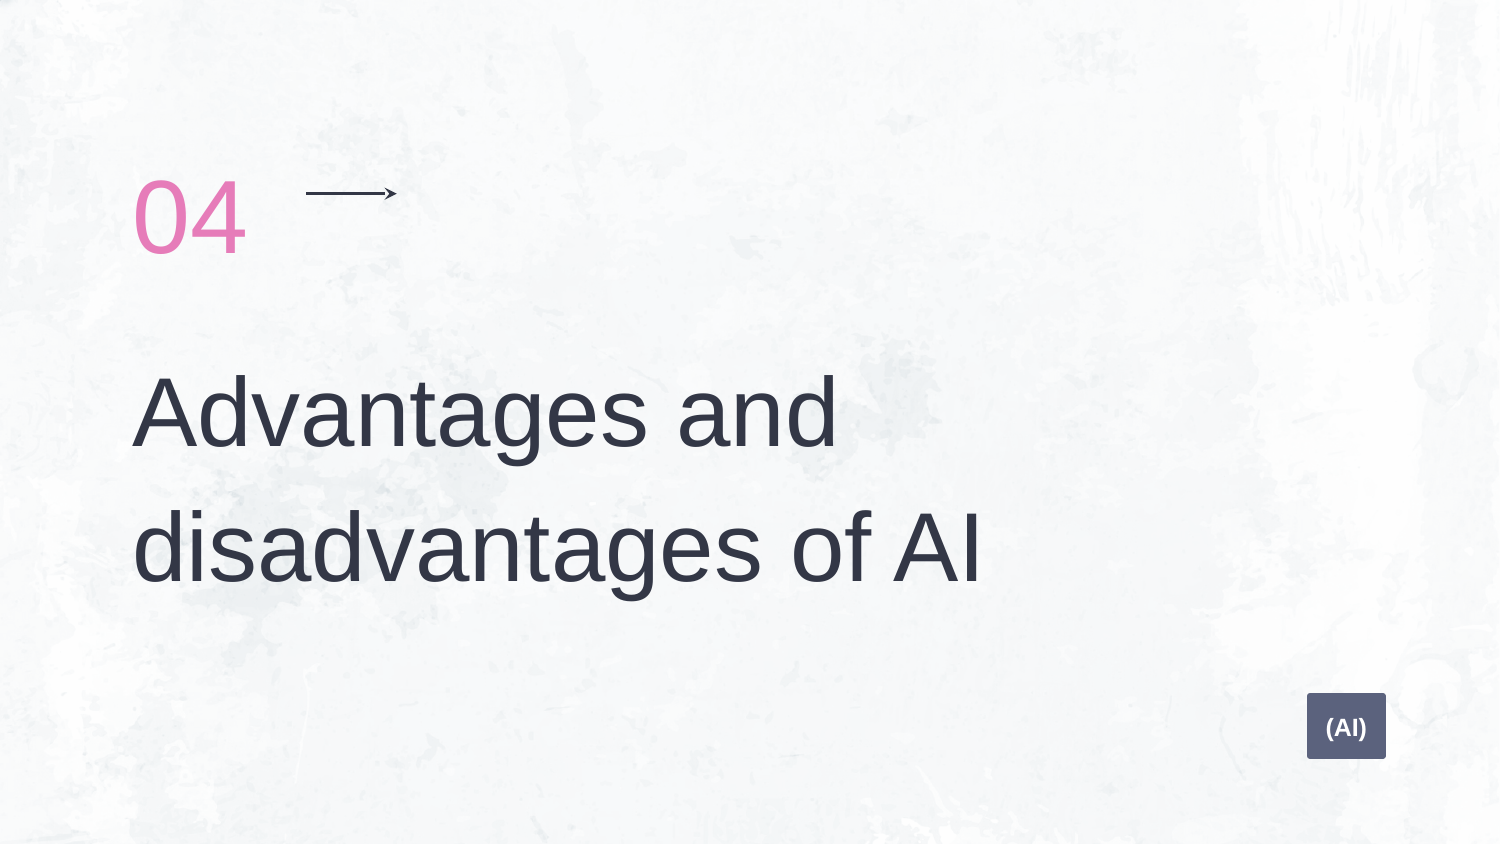

04
# Advantages and disadvantages of AI
(AI)